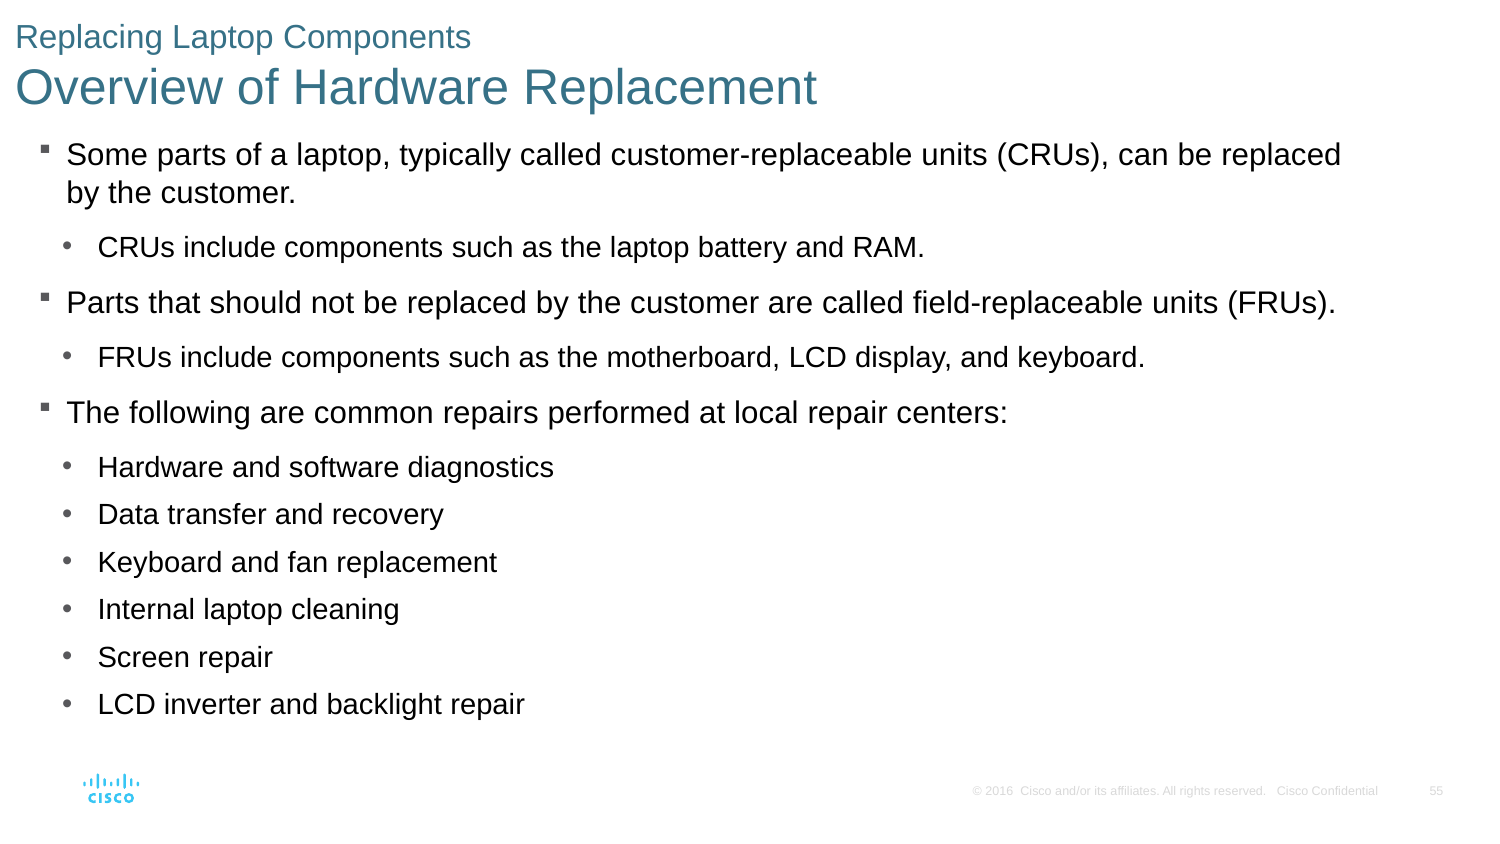

# Replacing Laptop Components Overview of Hardware Replacement
Some parts of a laptop, typically called customer-replaceable units (CRUs), can be replaced by the customer.
CRUs include components such as the laptop battery and RAM.
Parts that should not be replaced by the customer are called field-replaceable units (FRUs).
FRUs include components such as the motherboard, LCD display, and keyboard.
The following are common repairs performed at local repair centers:
Hardware and software diagnostics
Data transfer and recovery
Keyboard and fan replacement
Internal laptop cleaning
Screen repair
LCD inverter and backlight repair